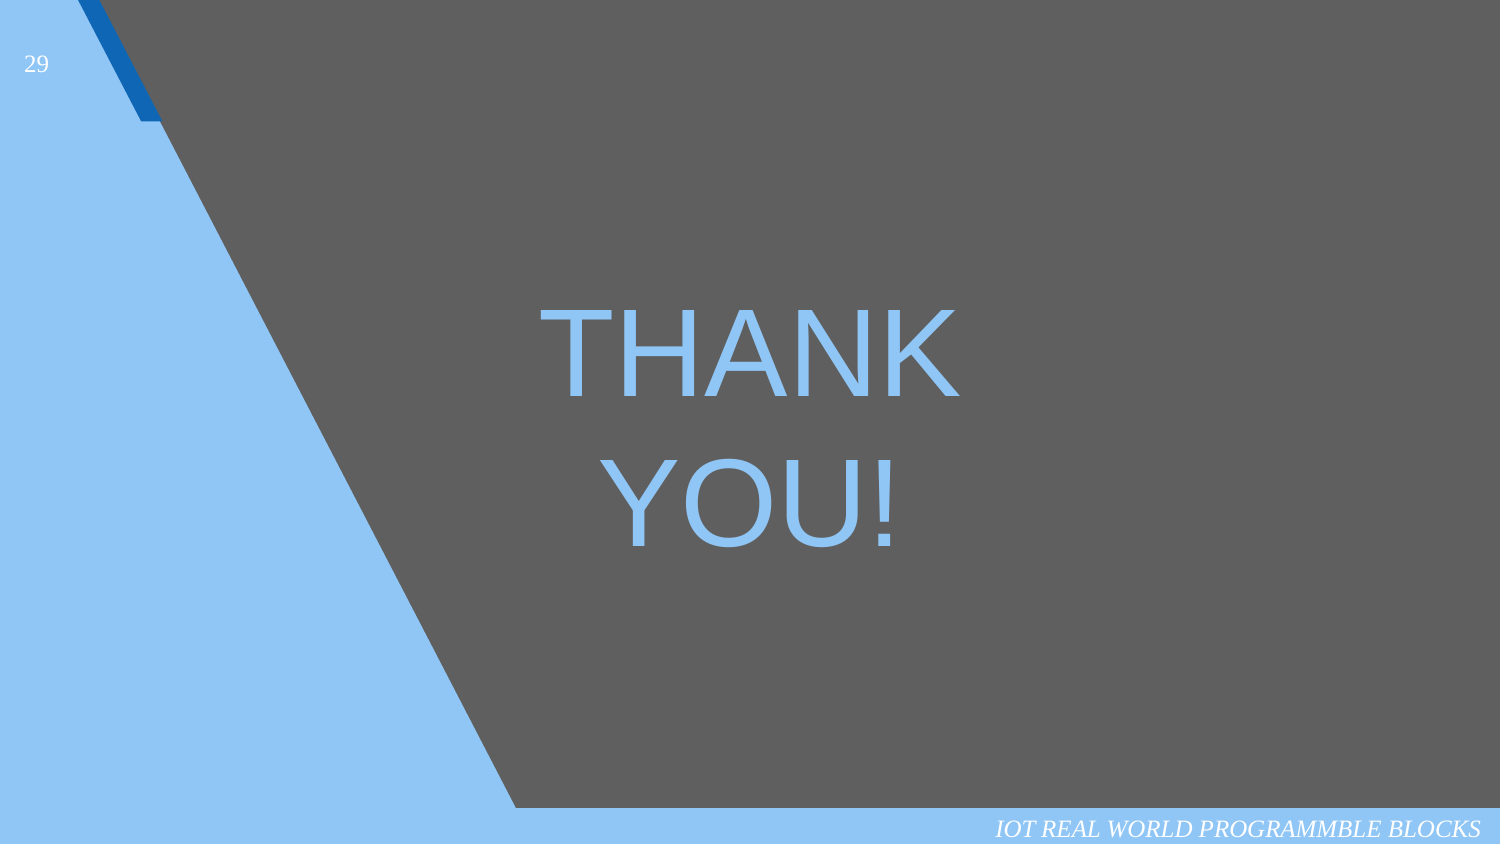

29
THANK YOU!
IOT REAL WORLD PROGRAMMBLE BLOCKS